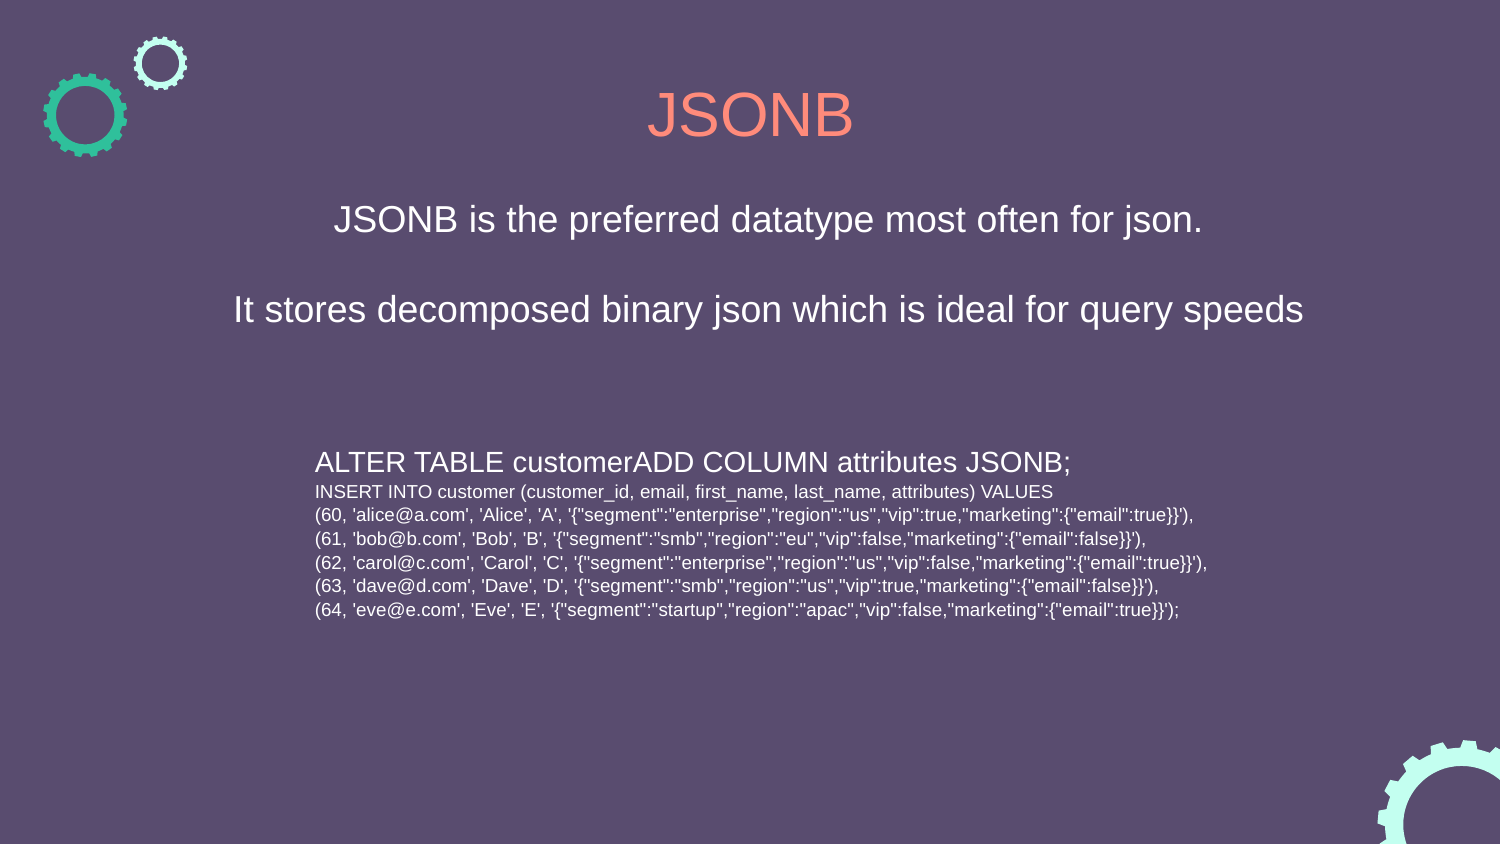

JSONB
JSONB is the preferred datatype most often for json.

It stores decomposed binary json which is ideal for query speeds
ALTER TABLE customerADD COLUMN attributes JSONB;
INSERT INTO customer (customer_id, email, first_name, last_name, attributes) VALUES
(60, 'alice@a.com', 'Alice', 'A', '{"segment":"enterprise","region":"us","vip":true,"marketing":{"email":true}}'),
(61, 'bob@b.com', 'Bob', 'B', '{"segment":"smb","region":"eu","vip":false,"marketing":{"email":false}}'),
(62, 'carol@c.com', 'Carol', 'C', '{"segment":"enterprise","region":"us","vip":false,"marketing":{"email":true}}'),
(63, 'dave@d.com', 'Dave', 'D', '{"segment":"smb","region":"us","vip":true,"marketing":{"email":false}}'),
(64, 'eve@e.com', 'Eve', 'E', '{"segment":"startup","region":"apac","vip":false,"marketing":{"email":true}}');